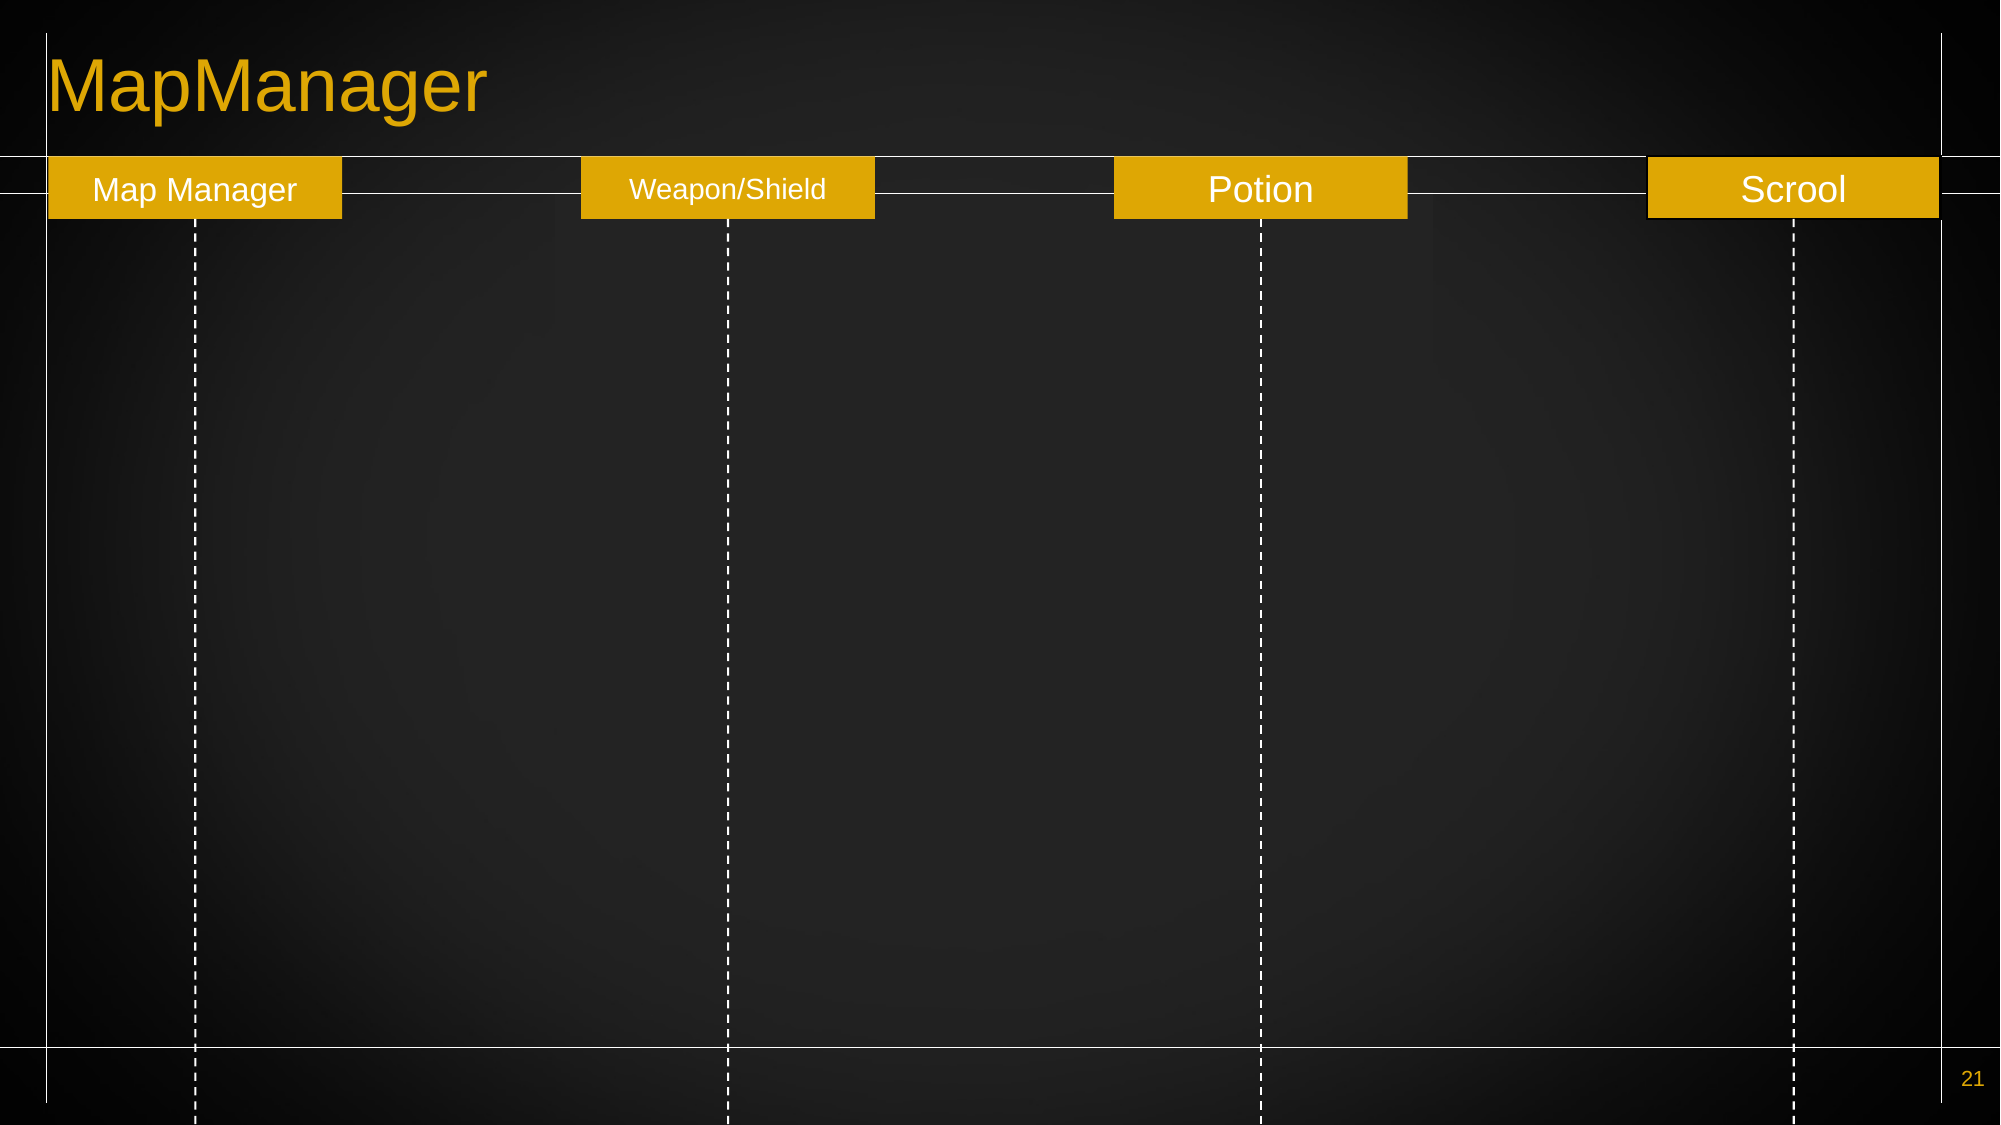

# MapManager
Map Manager
Weapon/Shield
Potion
Scrool
21